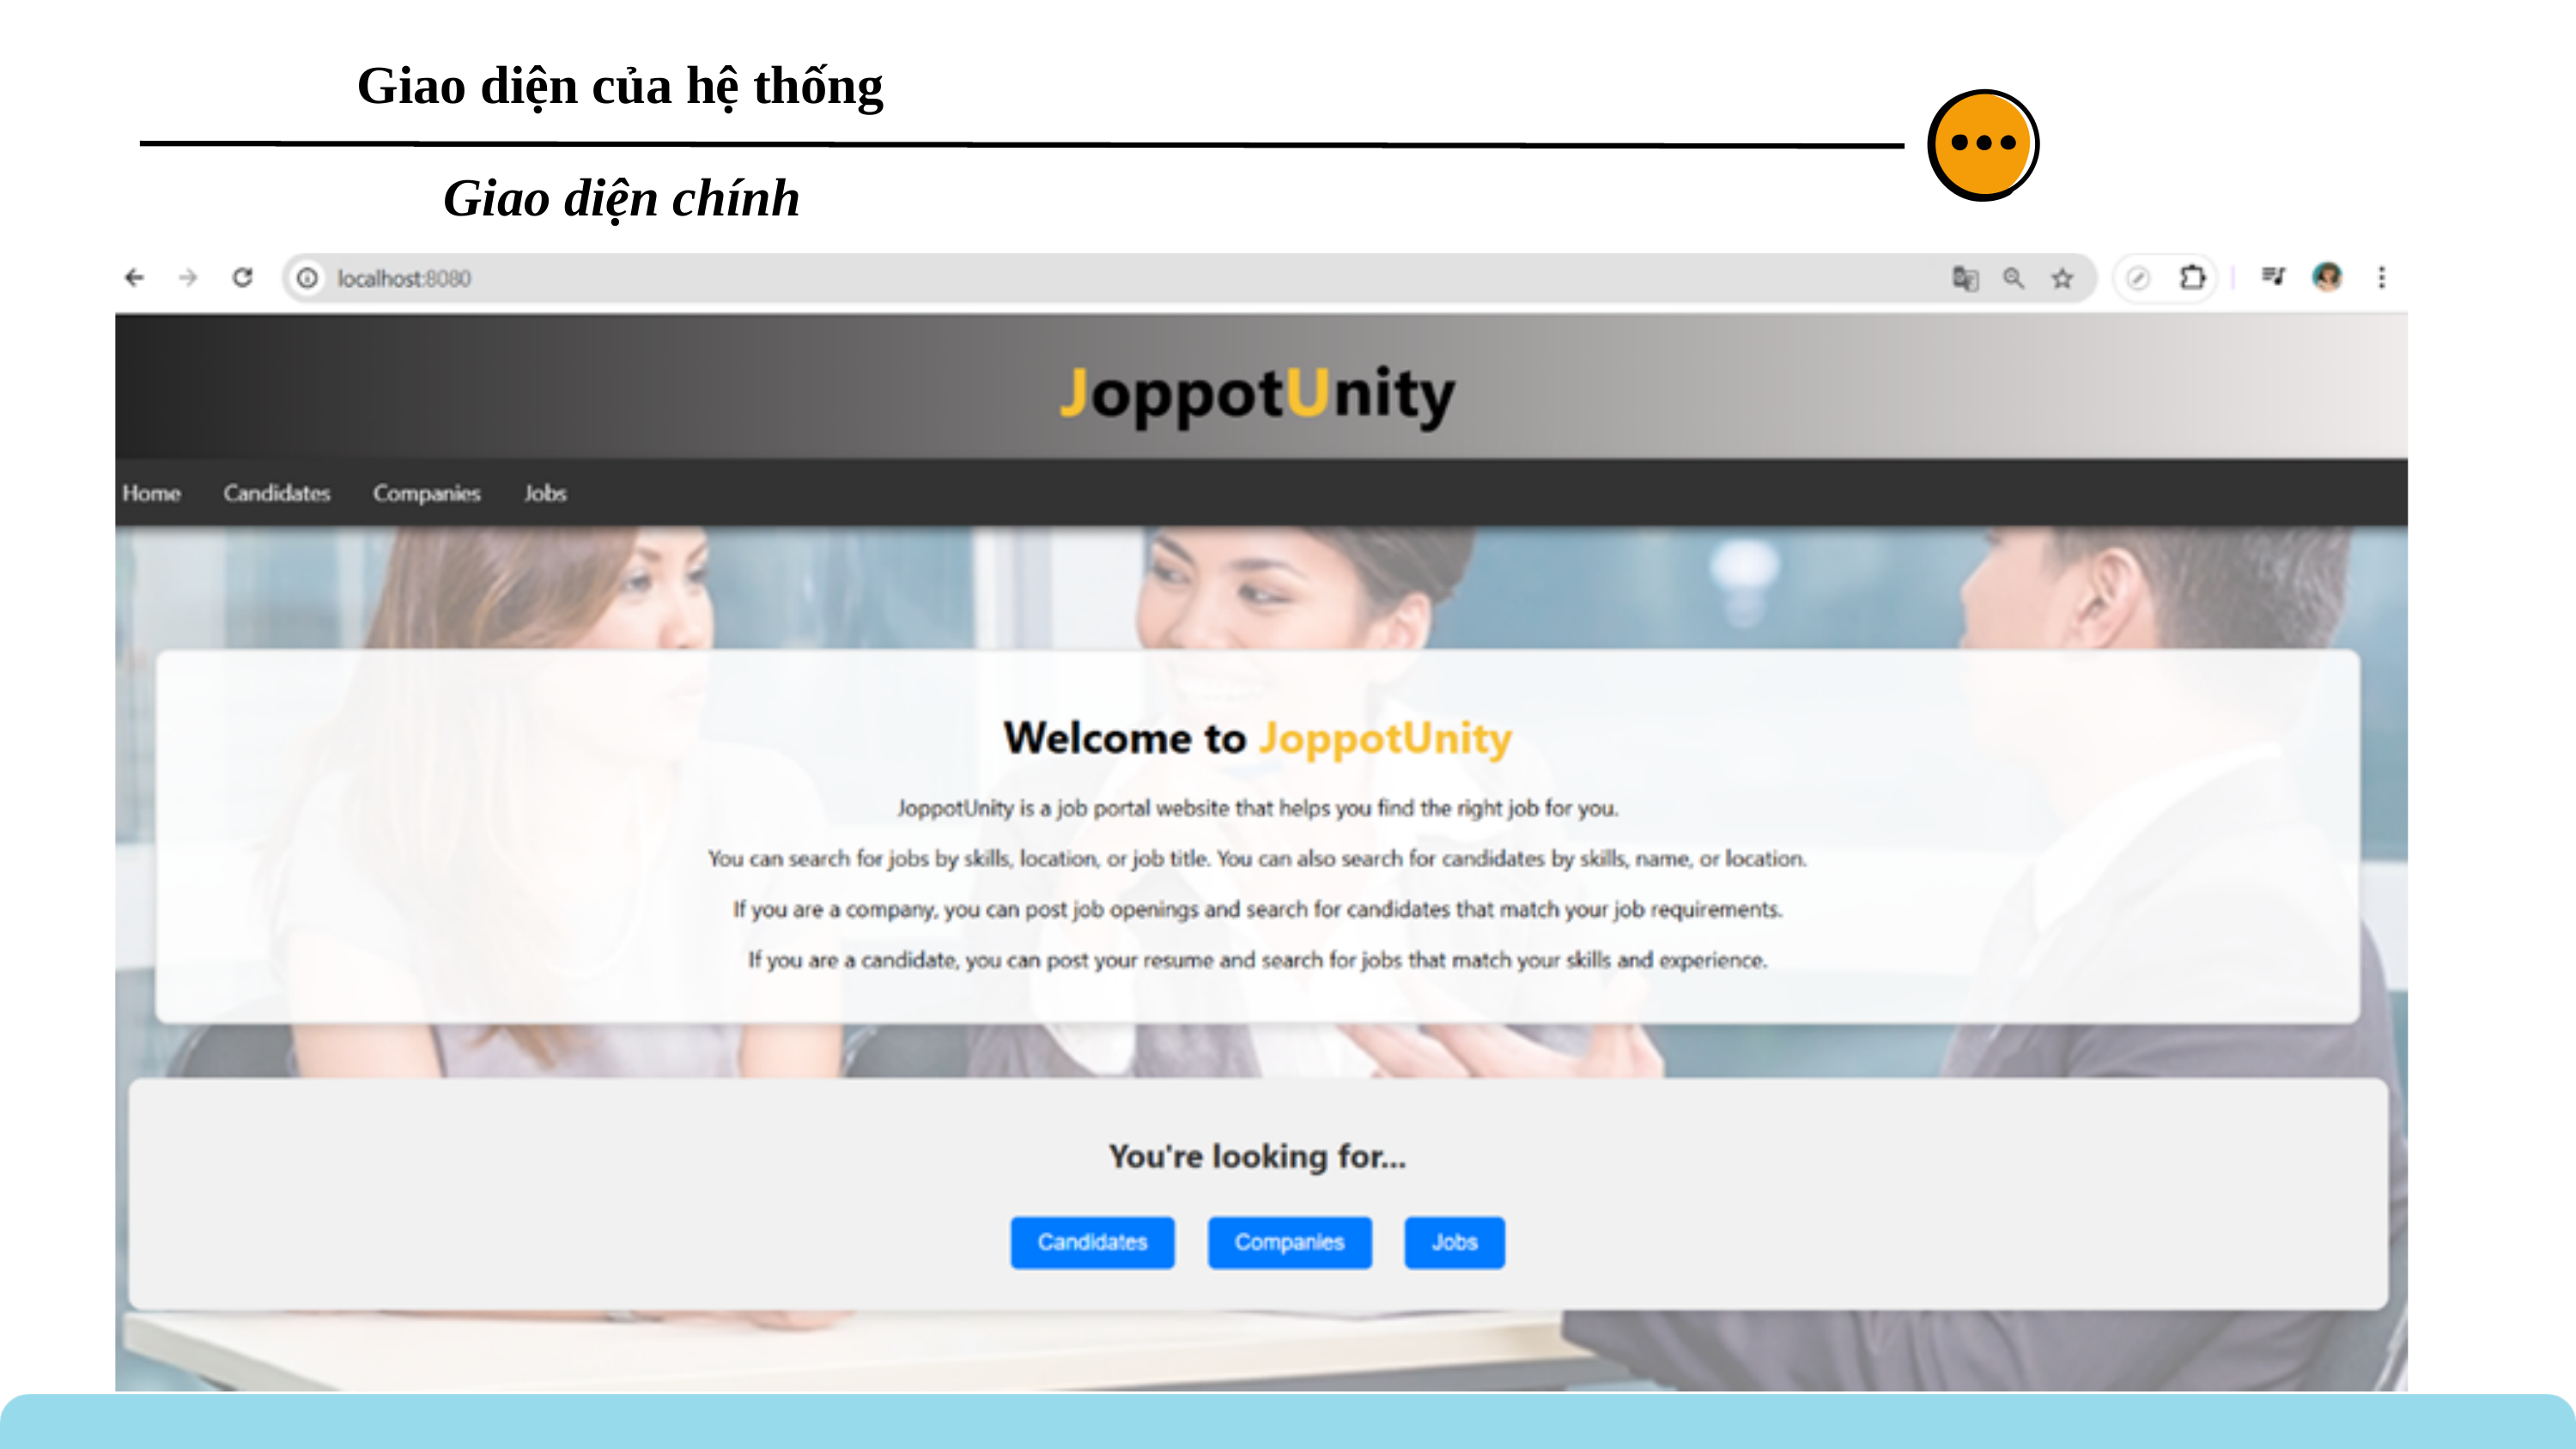

Giao diện của hệ thống

Giao diện chính